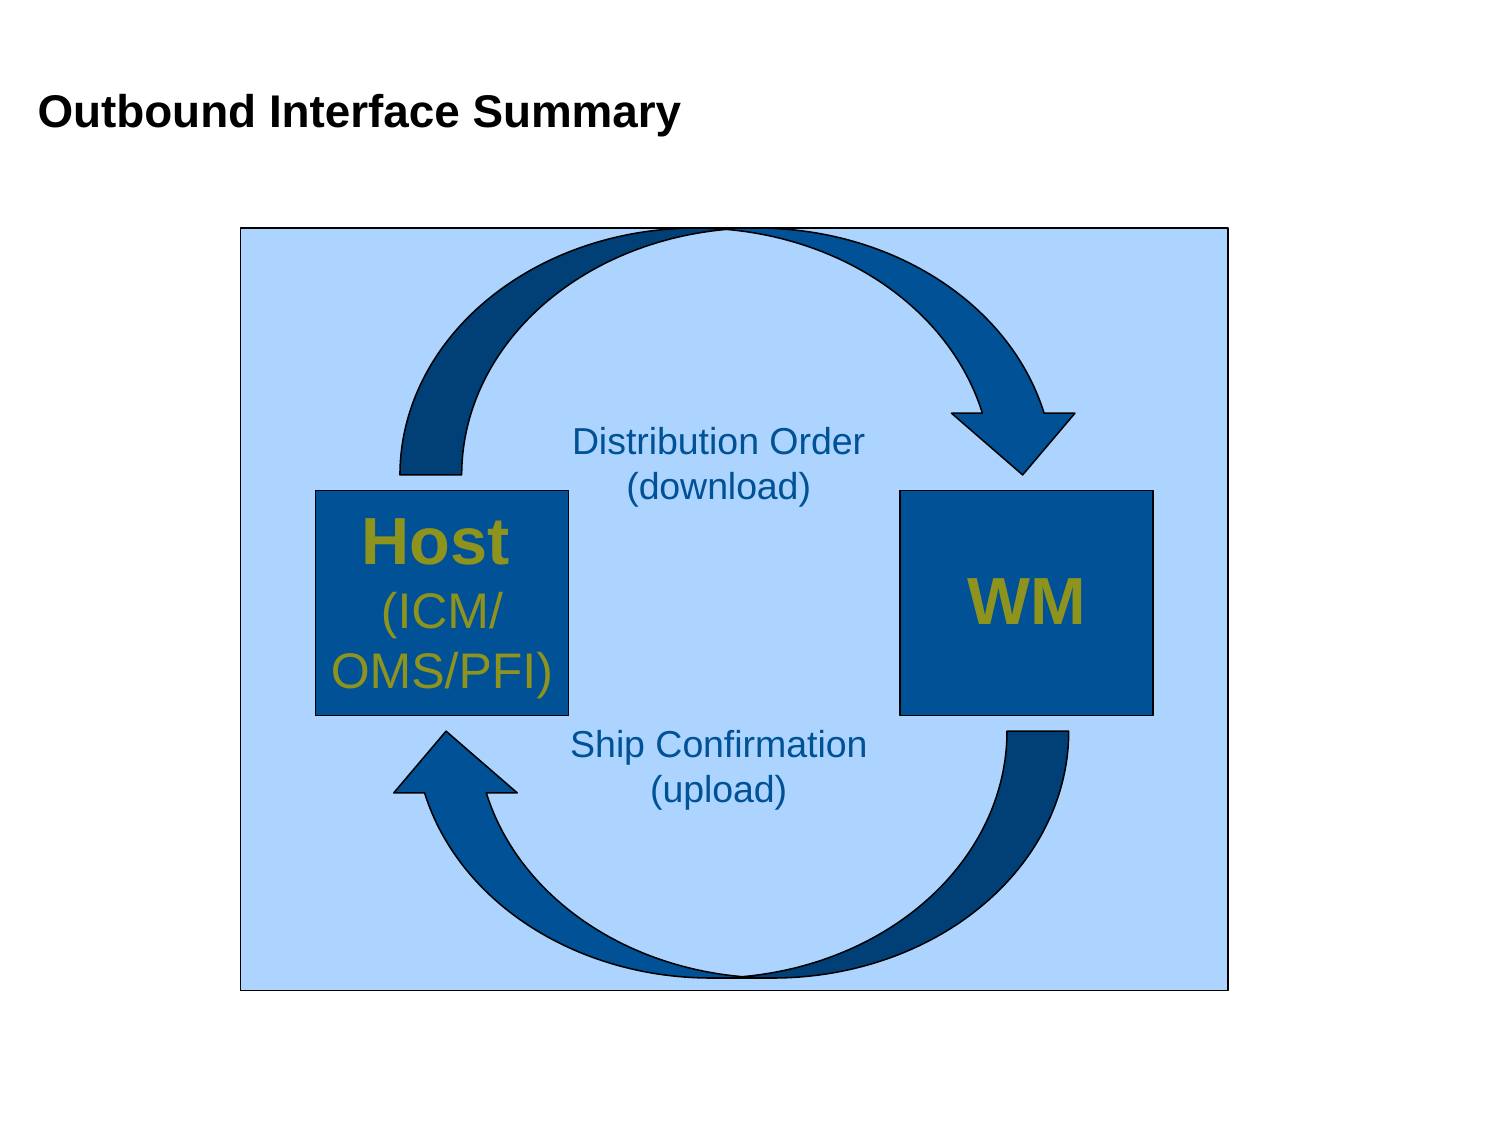

# Outbound Interface Summary

Distribution Order (download)
Host
(ICM/OMS/PFI)

WM
Ship Confirmation (upload)